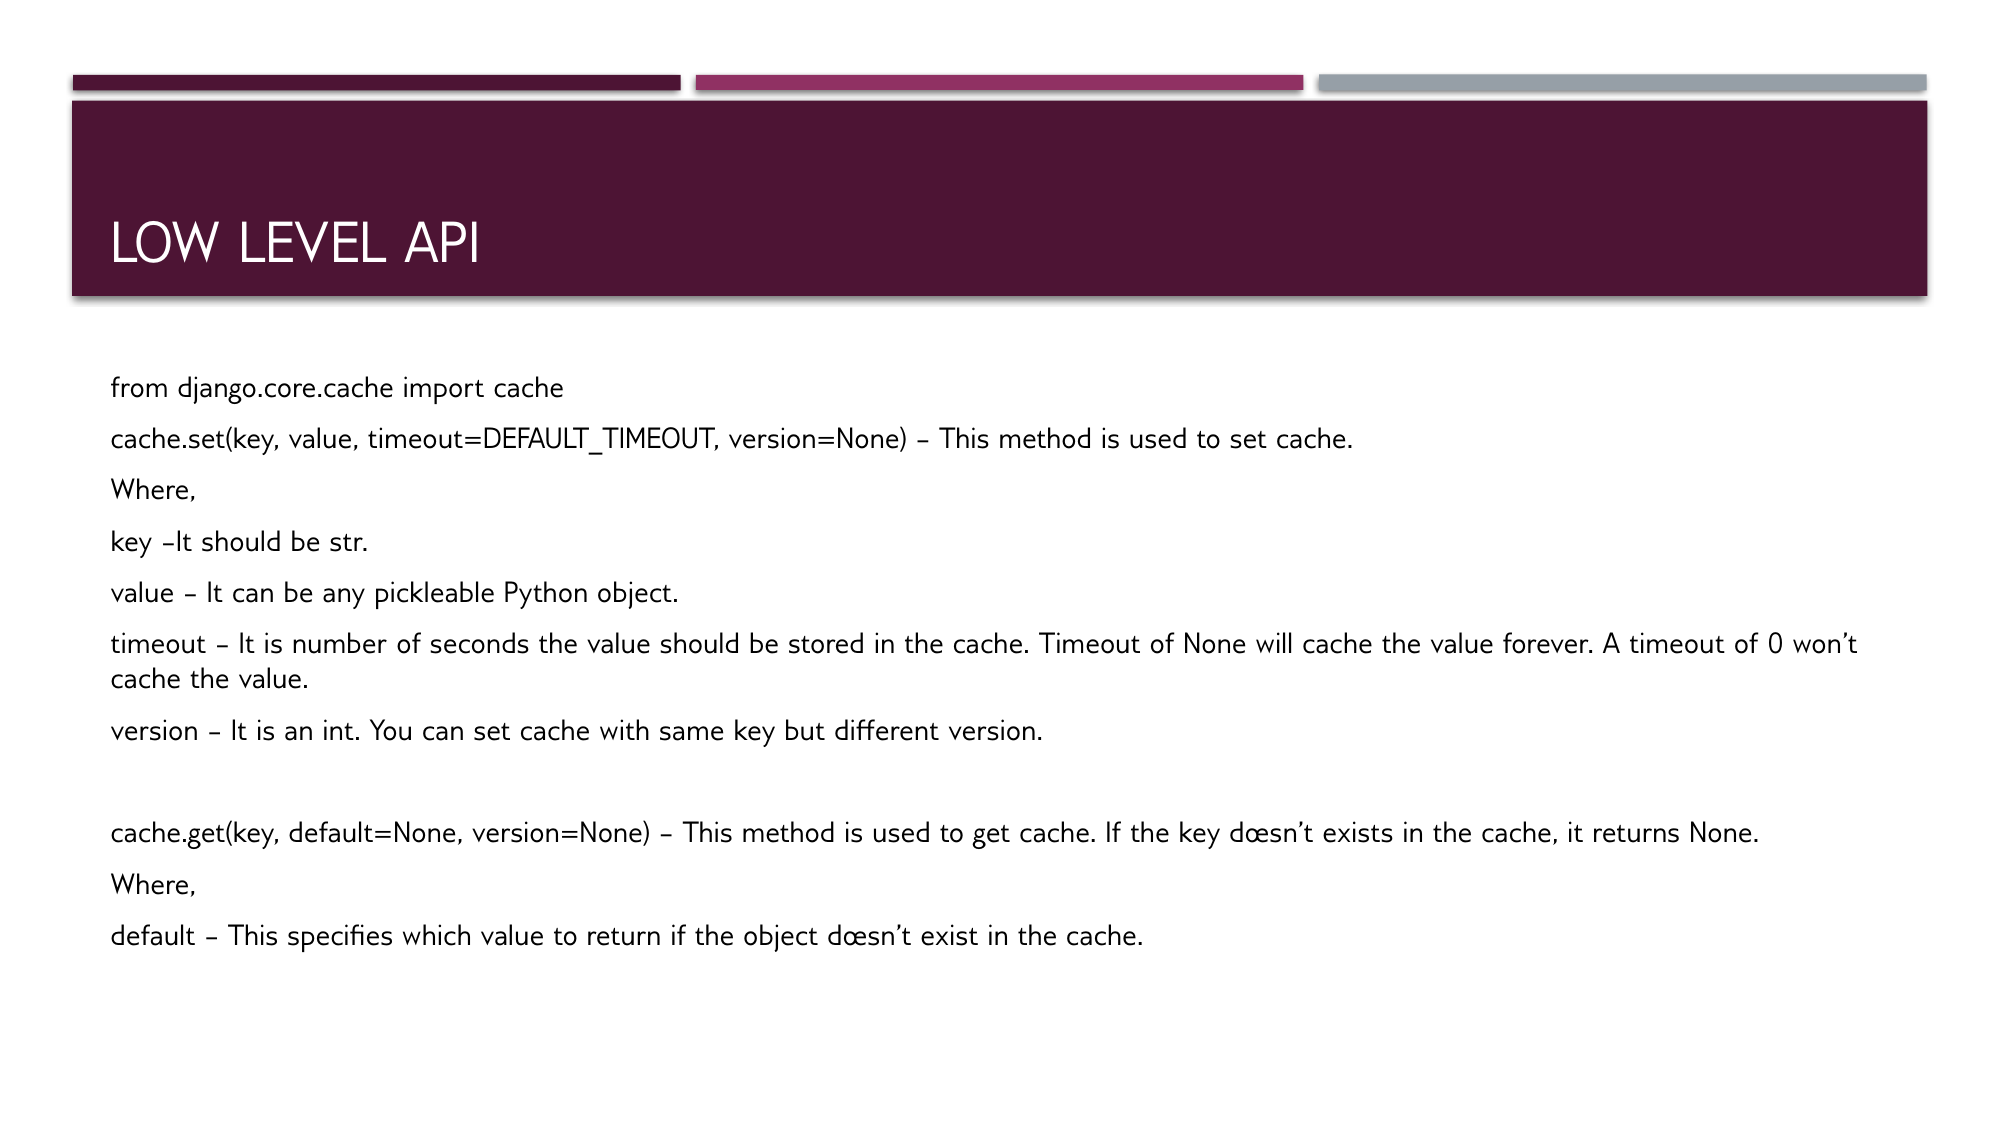

# Low level api
from django.core.cache import cache
cache.set(key, value, timeout=DEFAULT_TIMEOUT, version=None) – This method is used to set cache.
Where,
key –It should be str.
value – It can be any pickleable Python object.
timeout – It is number of seconds the value should be stored in the cache. Timeout of None will cache the value forever. A timeout of 0 won’t cache the value.
version – It is an int. You can set cache with same key but different version.

cache.get(key, default=None, version=None) – This method is used to get cache. If the key doesn’t exists in the cache, it returns None.
Where,
default – This specifies which value to return if the object doesn’t exist in the cache.